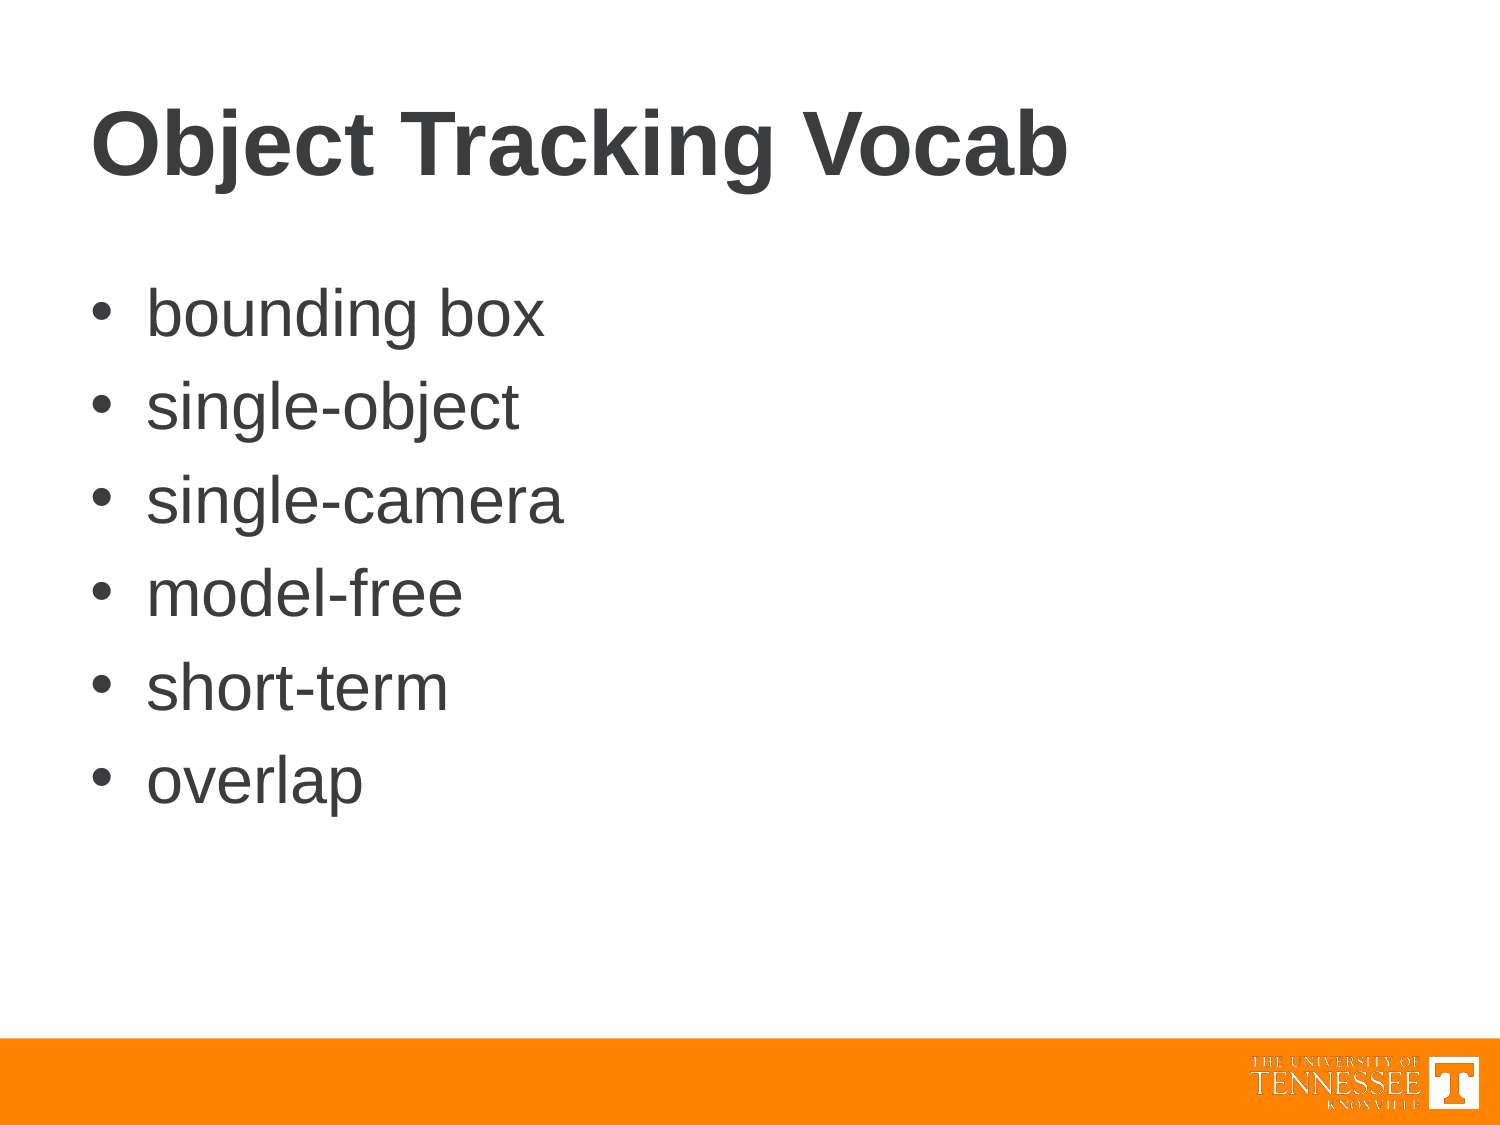

# Object Tracking Vocab
bounding box
single-object
single-camera
model-free
short-term
overlap